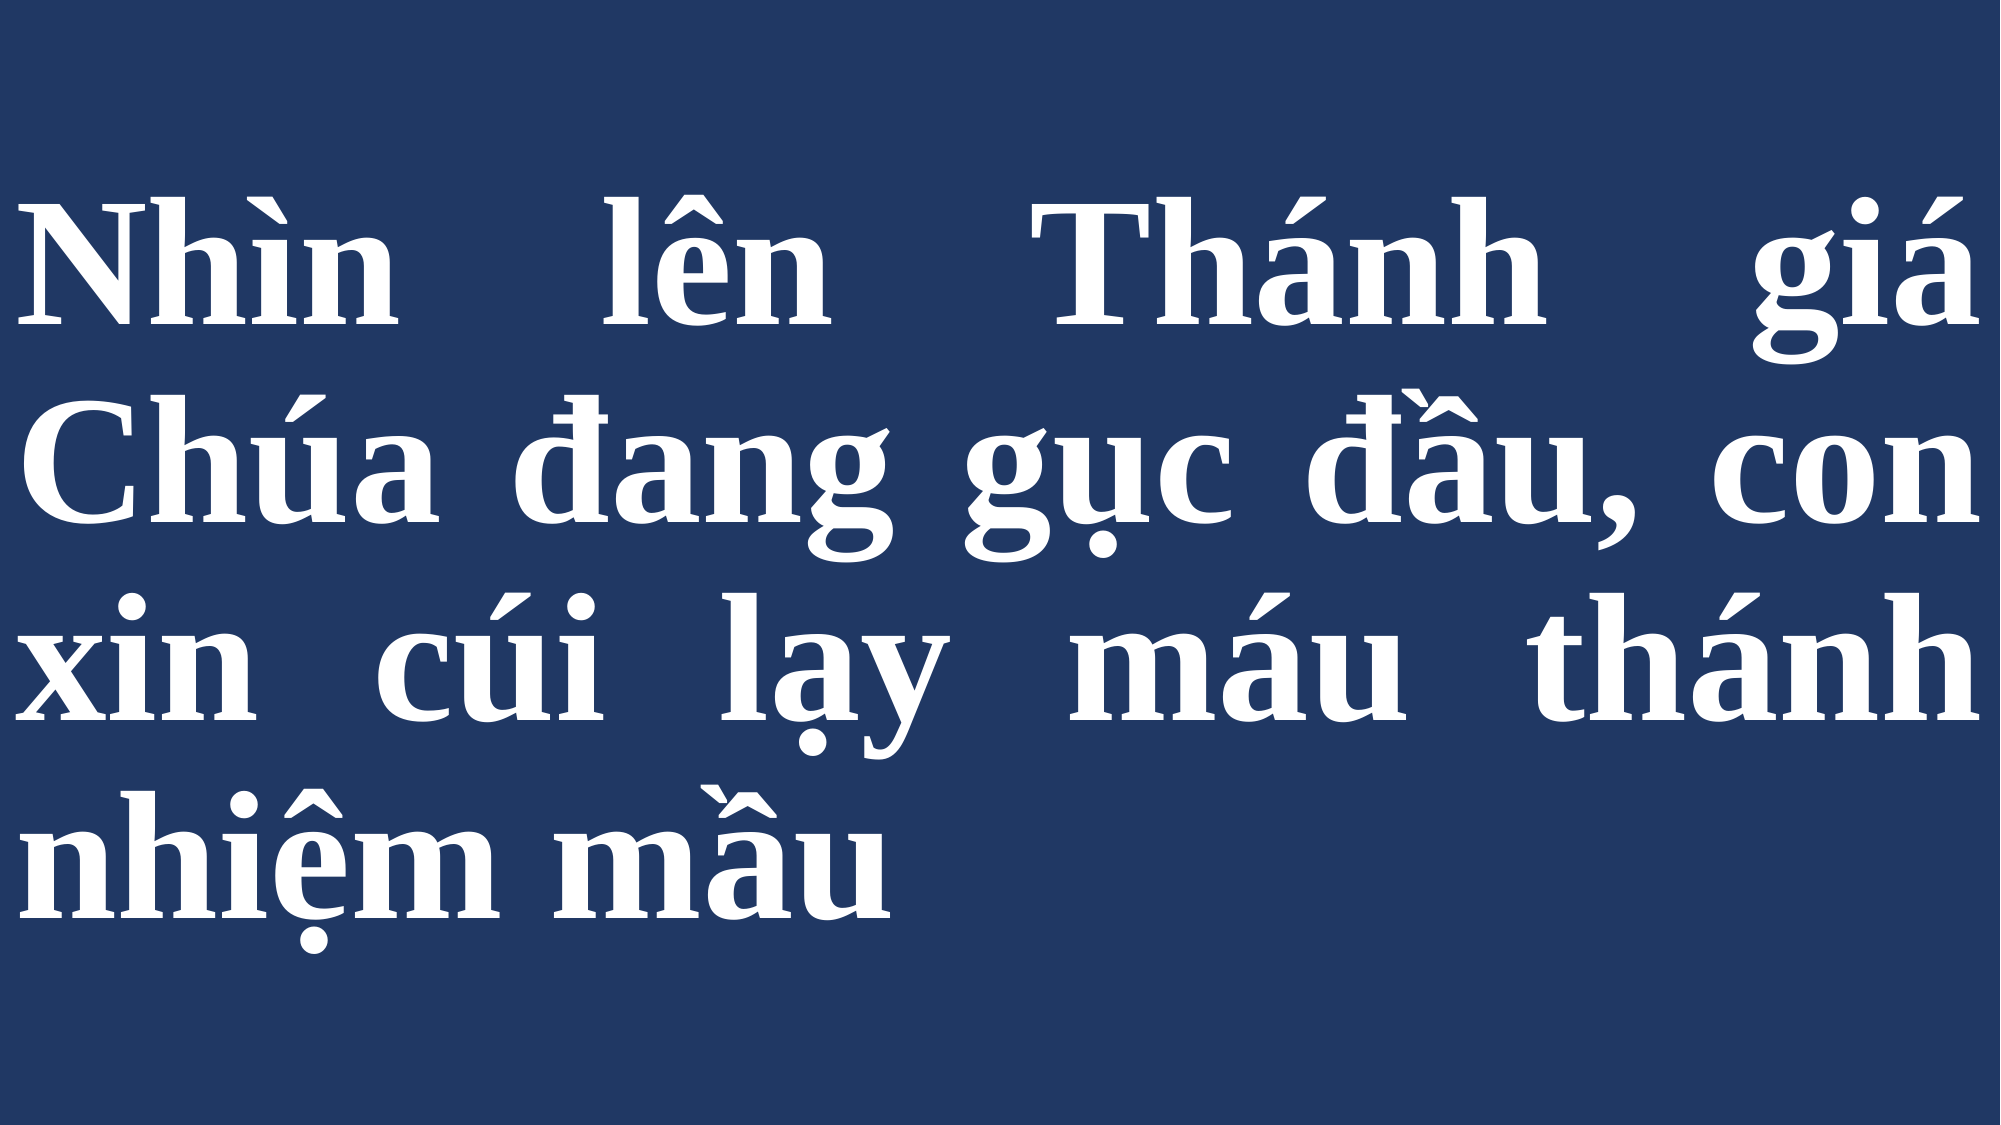

# Nhìn lên Thánh giá Chúa đang gục đầu, con xin cúi lạy máu thánh nhiệm mầu